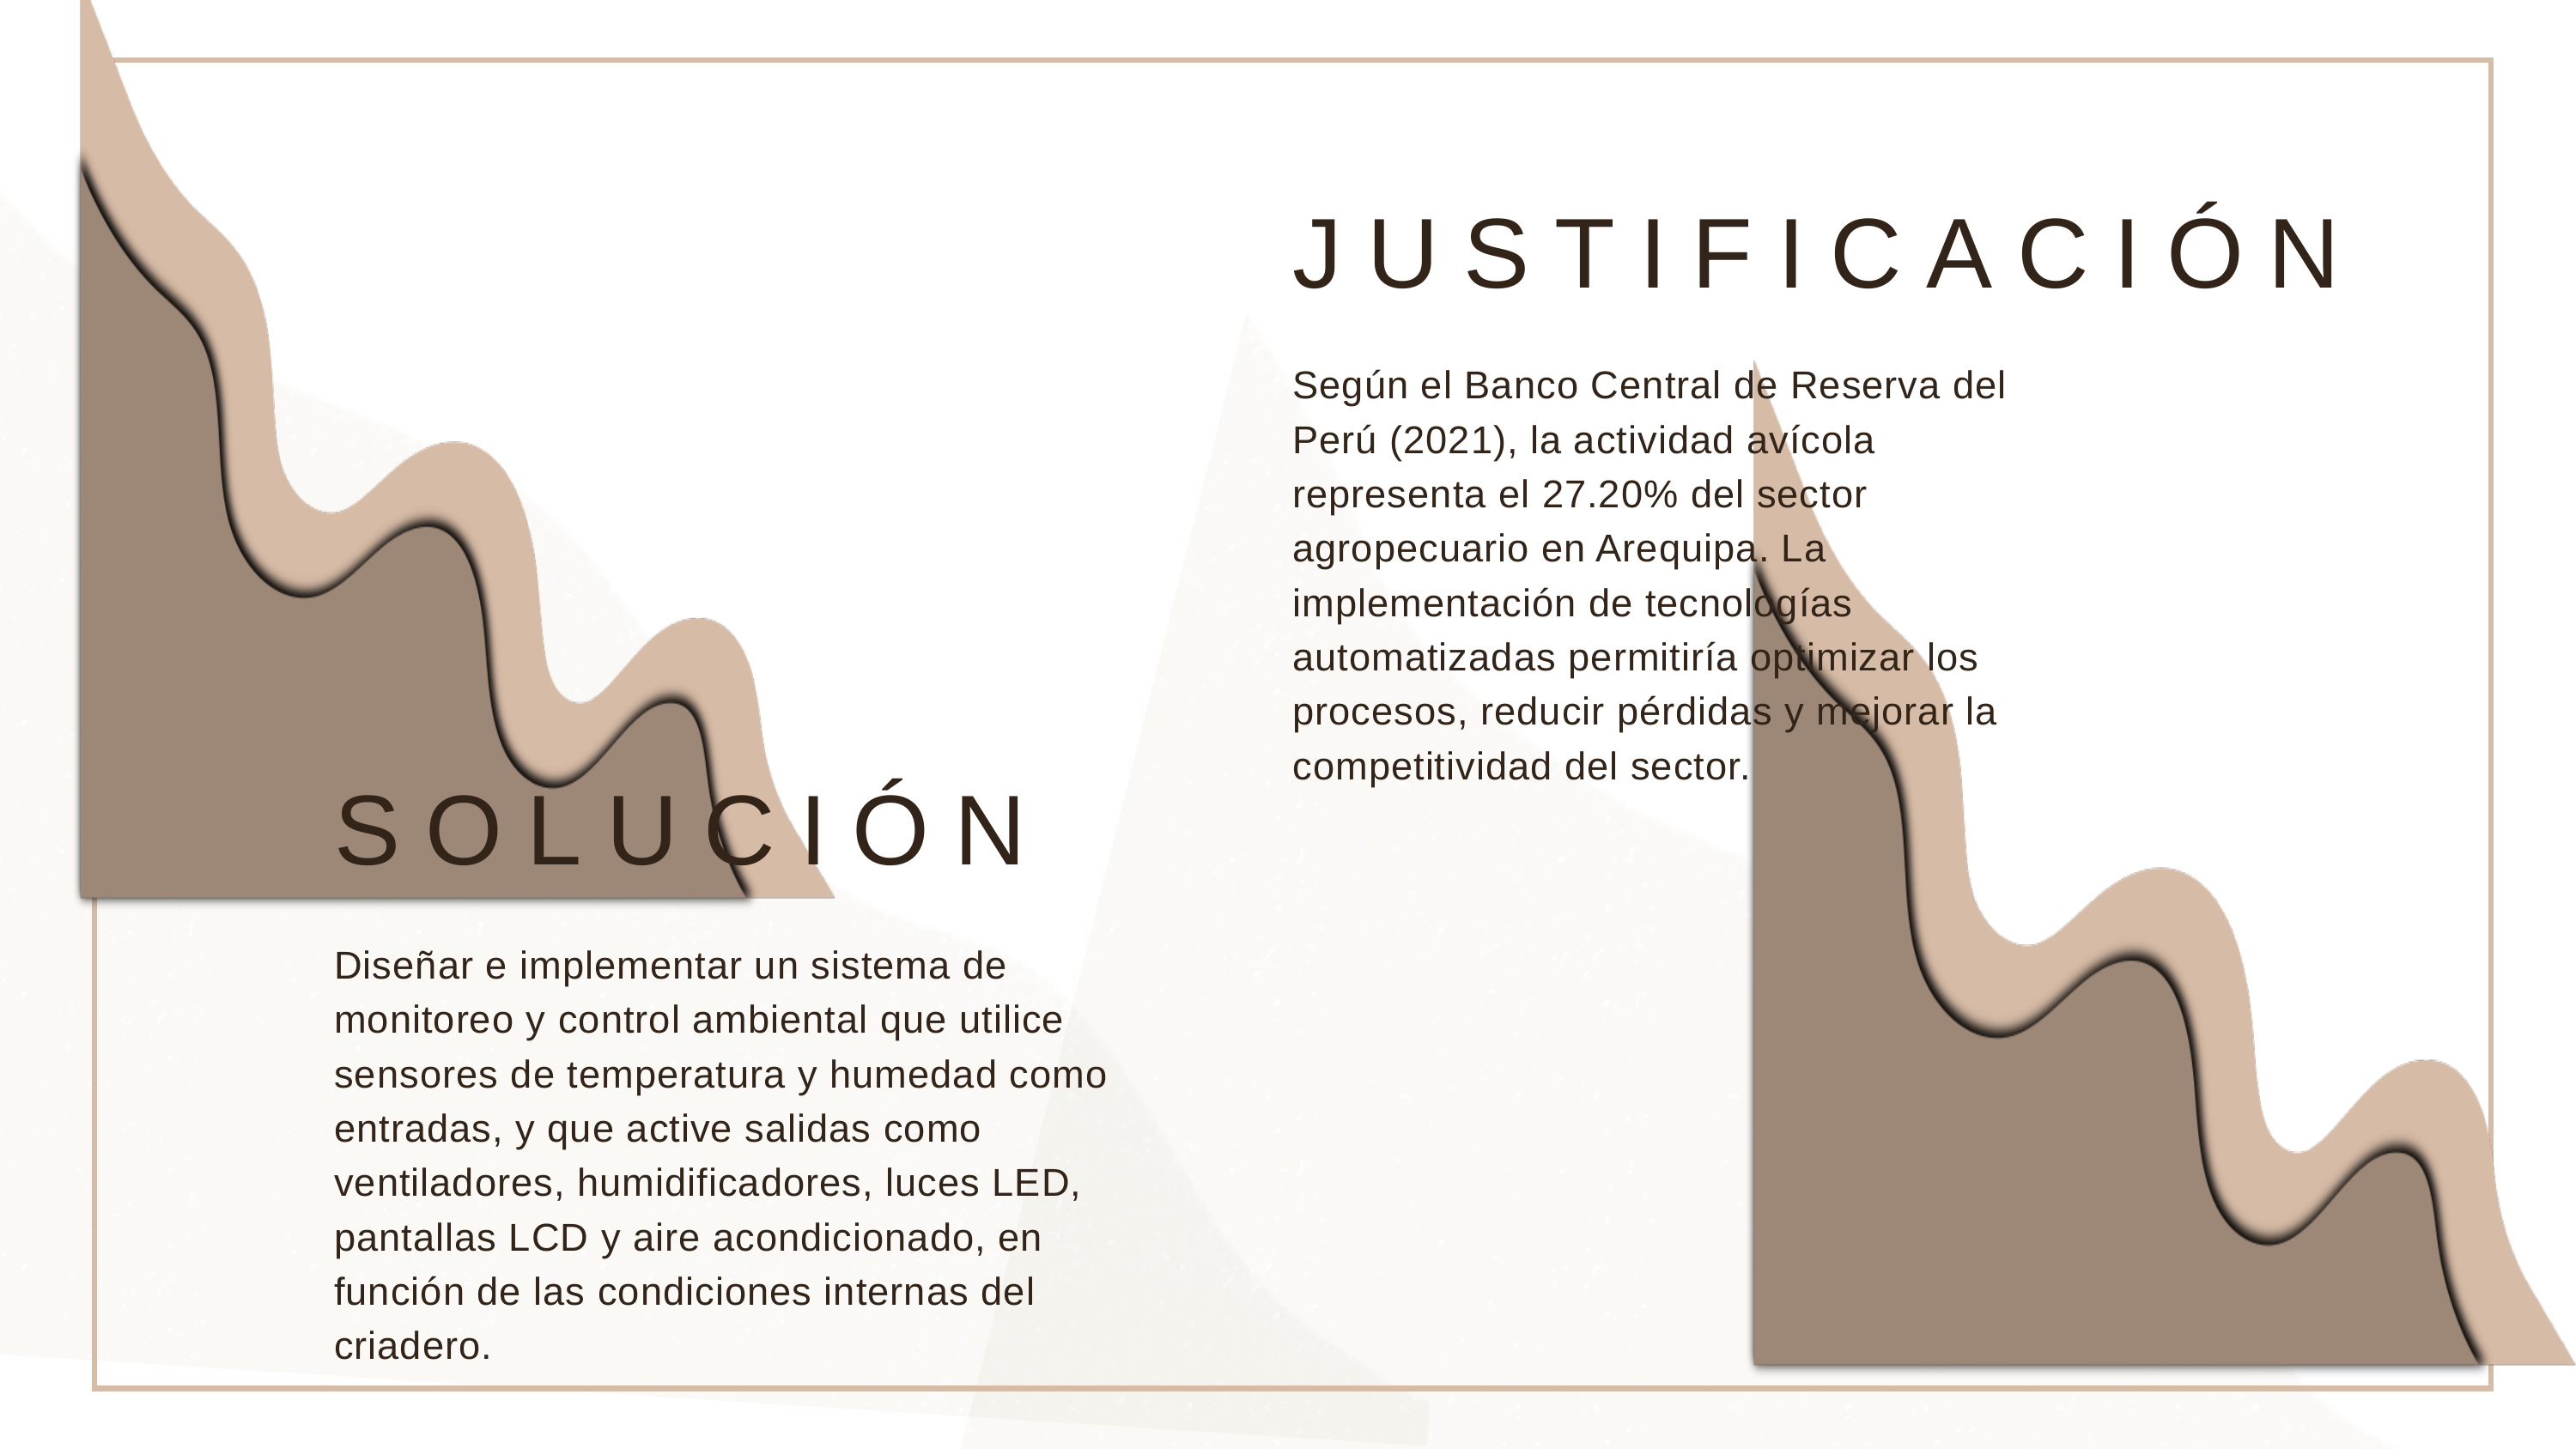

JUSTIFICACIÓN
Según el Banco Central de Reserva del Perú (2021), la actividad avícola representa el 27.20% del sector agropecuario en Arequipa. La implementación de tecnologías automatizadas permitiría optimizar los procesos, reducir pérdidas y mejorar la competitividad del sector.

SOLUCIÓN
Diseñar e implementar un sistema de monitoreo y control ambiental que utilice sensores de temperatura y humedad como entradas, y que active salidas como ventiladores, humidificadores, luces LED, pantallas LCD y aire acondicionado, en función de las condiciones internas del criadero.